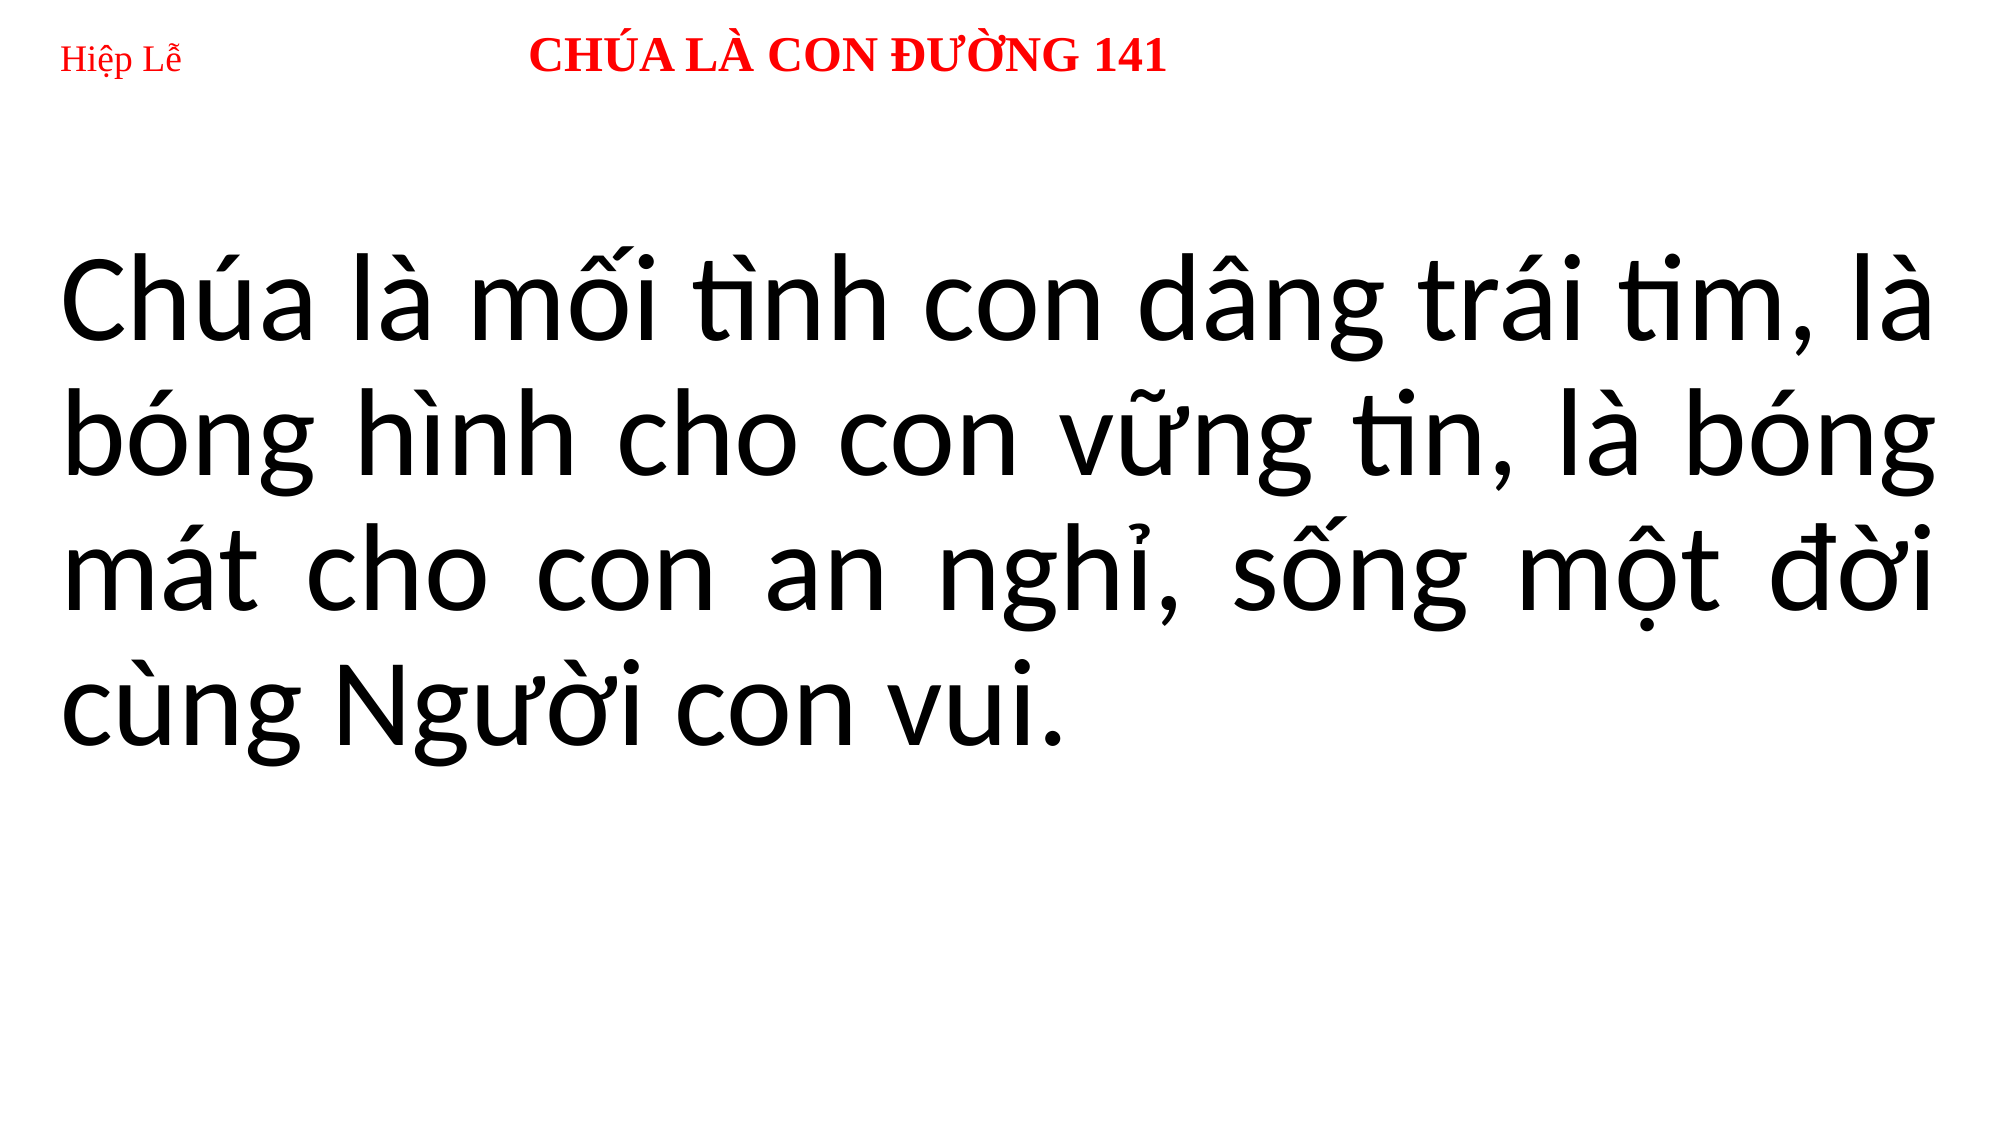

# Hiệp Lễ                         	  CHÚA LÀ CON ĐƯỜNG 141
Chúa là mối tình con dâng trái tim, là bóng hình cho con vững tin, là bóng mát cho con an nghỉ, sống một đời cùng Người con vui.